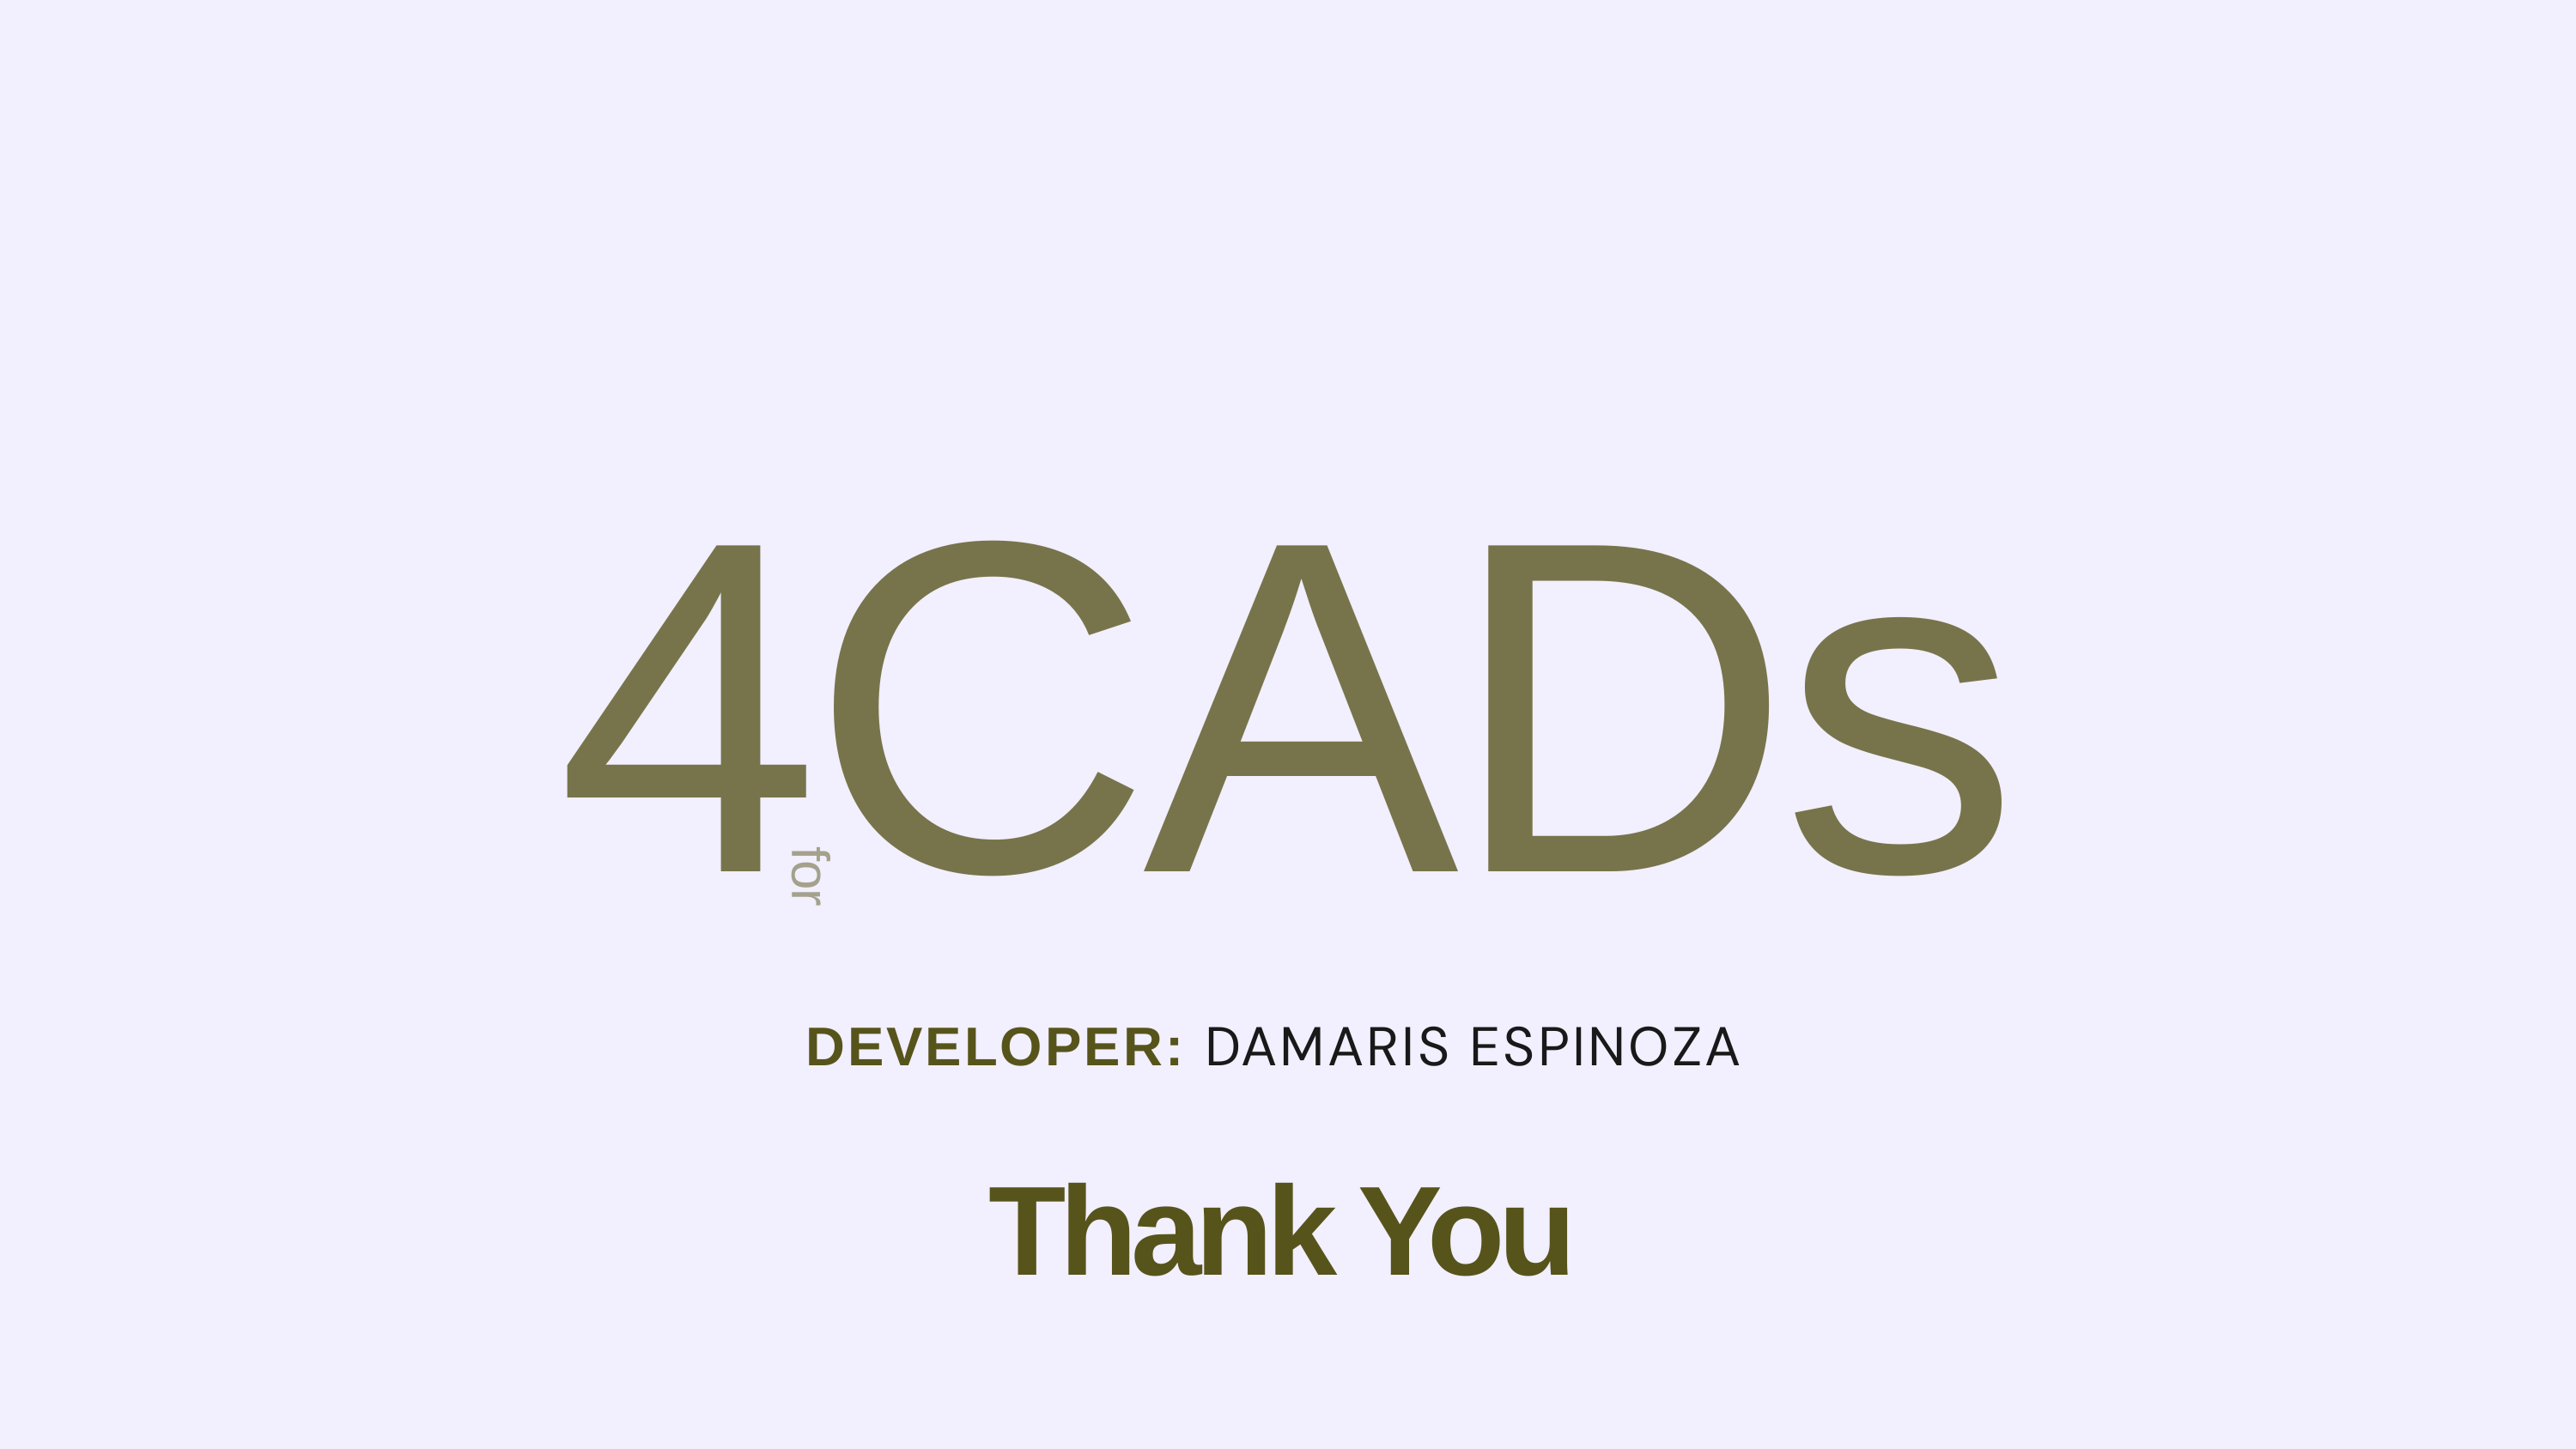

4CADs
for
DEVELOPER: DAMARIS ESPINOZA
Thank You